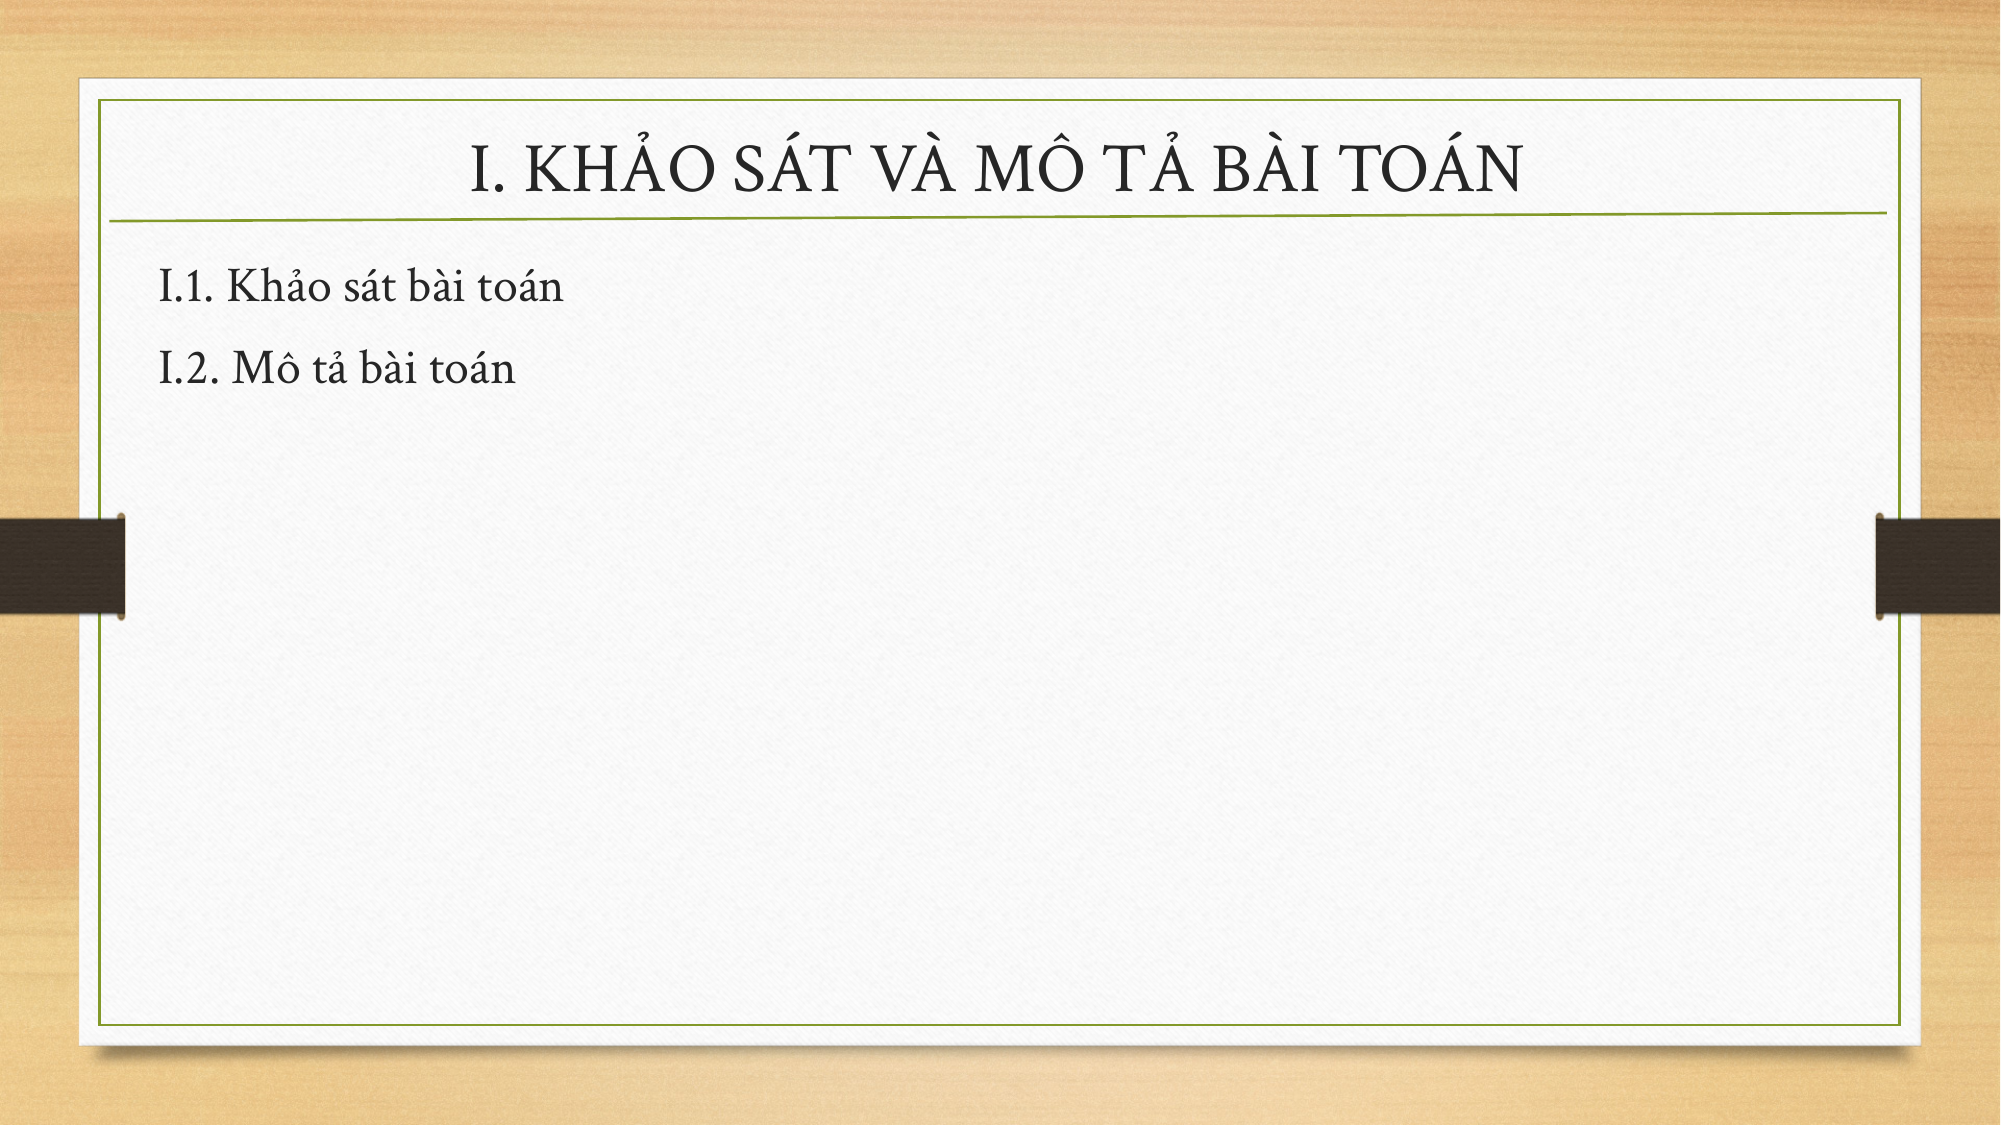

# I. KHẢO SÁT VÀ MÔ TẢ BÀI TOÁN
I.1. Khảo sát bài toán
I.2. Mô tả bài toán